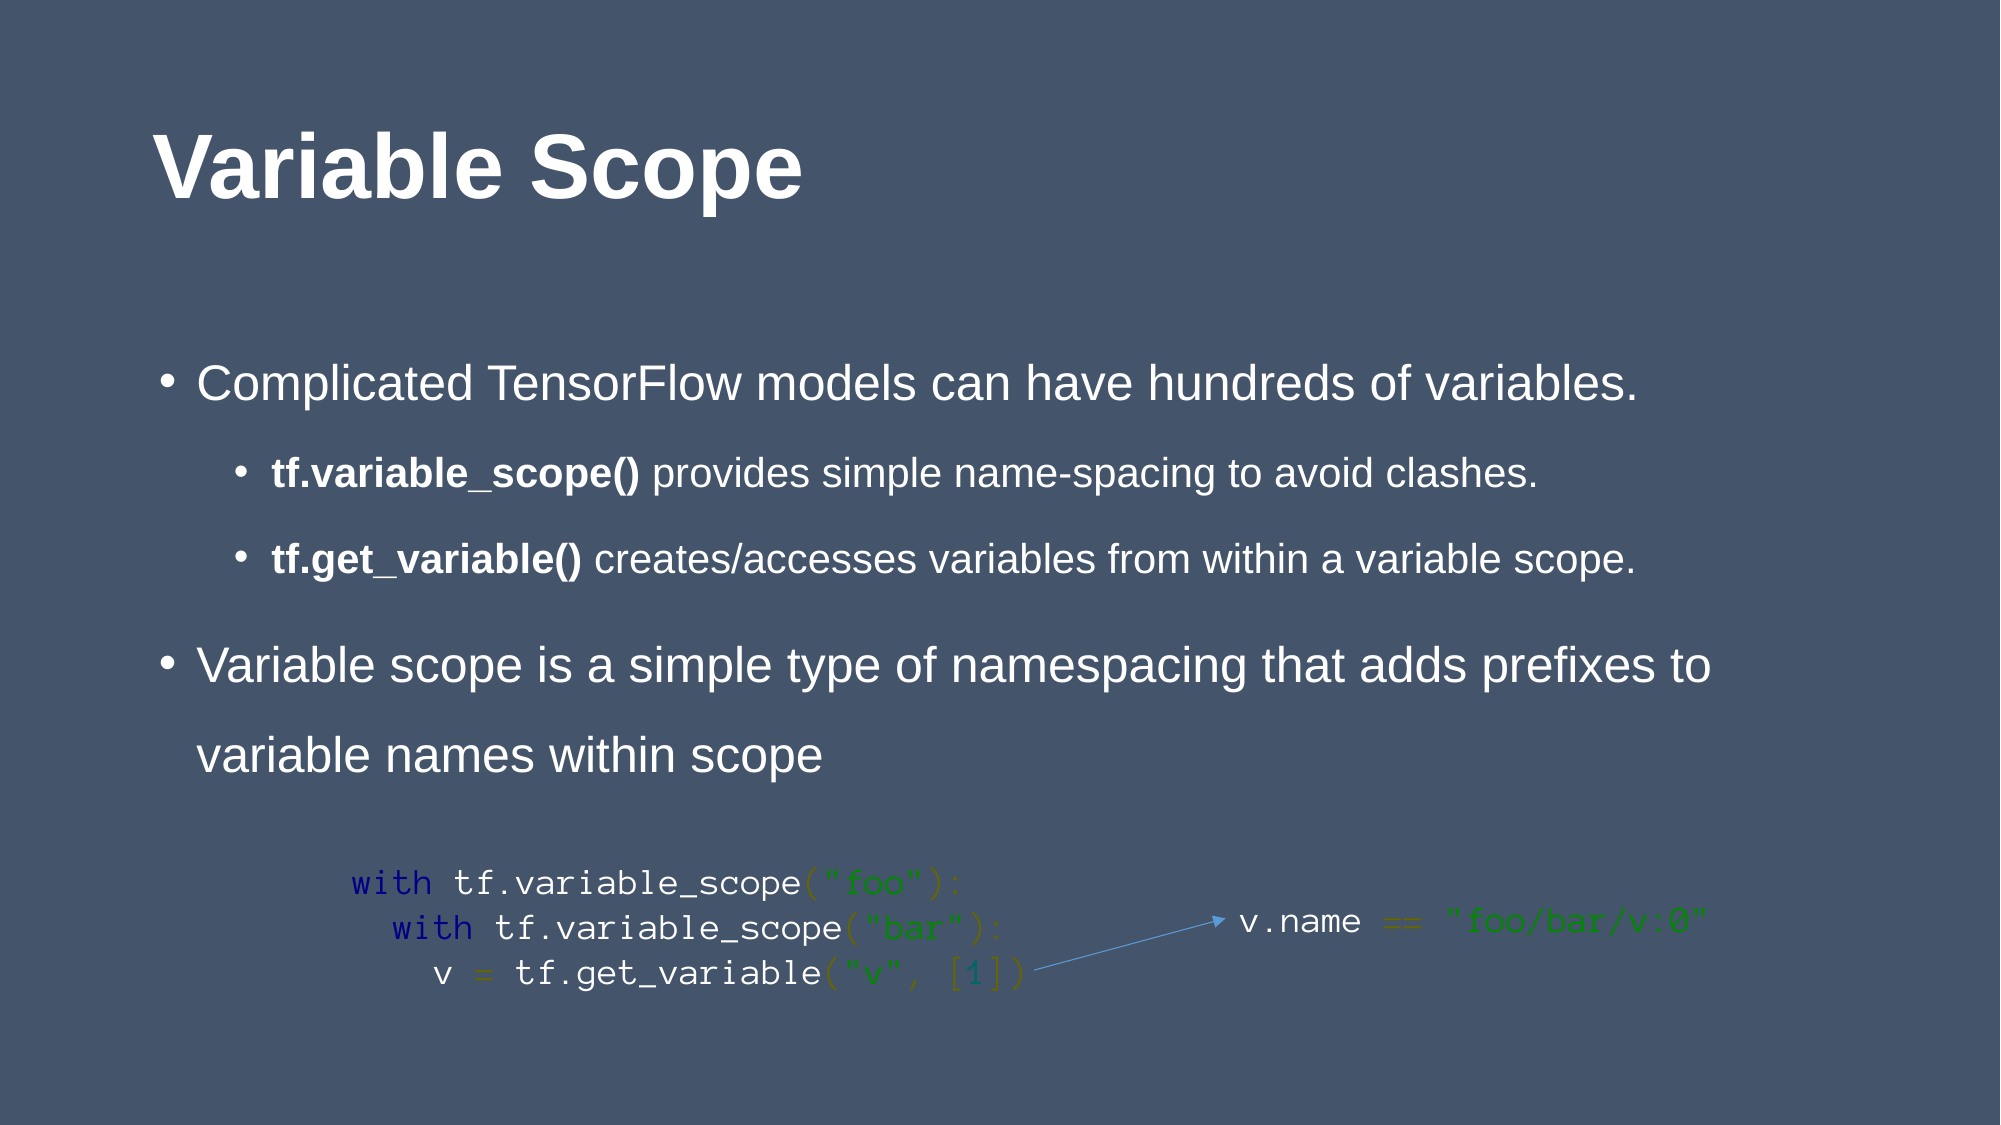

# Variable Scope
Complicated TensorFlow models can have hundreds of variables.
tf.variable_scope() provides simple name-spacing to avoid clashes.
tf.get_variable() creates/accesses variables from within a variable scope.
Variable scope is a simple type of namespacing that adds prefixes to variable names within scope

with tf.variable_scope("foo"):
  with tf.variable_scope("bar"):
    v = tf.get_variable("v", [1])
v.name == "foo/bar/v:0"